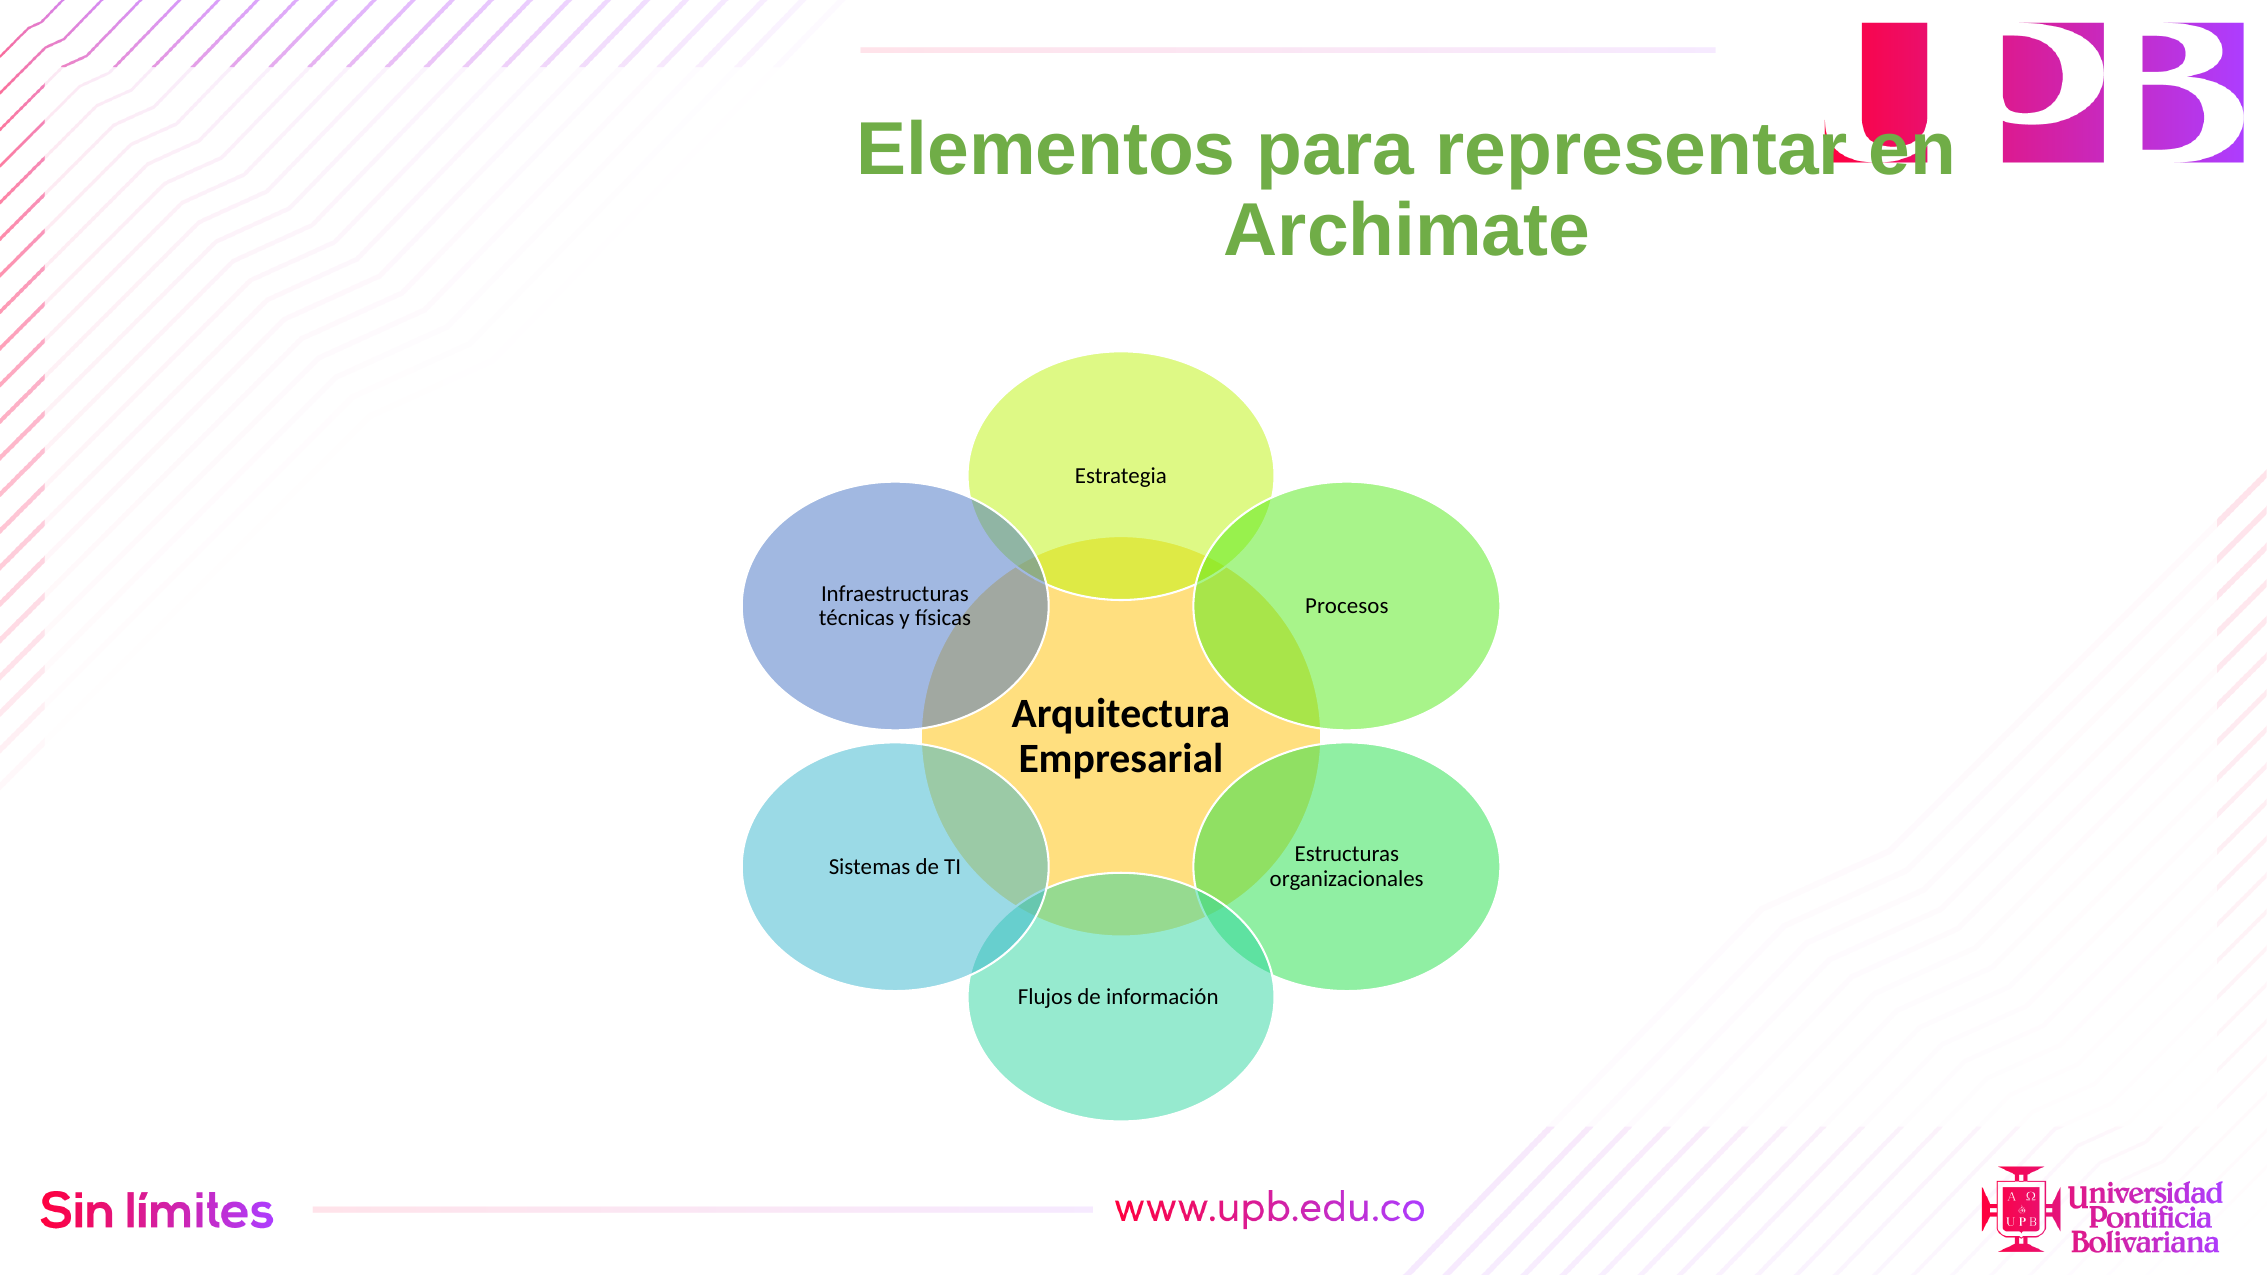

# Elementos para representar en Archimate
Arquitectura Empresarial
Estrategia
Procesos
Estructuras organizacionales
Flujos de información
Sistemas de TI
Infraestructuras técnicas y físicas